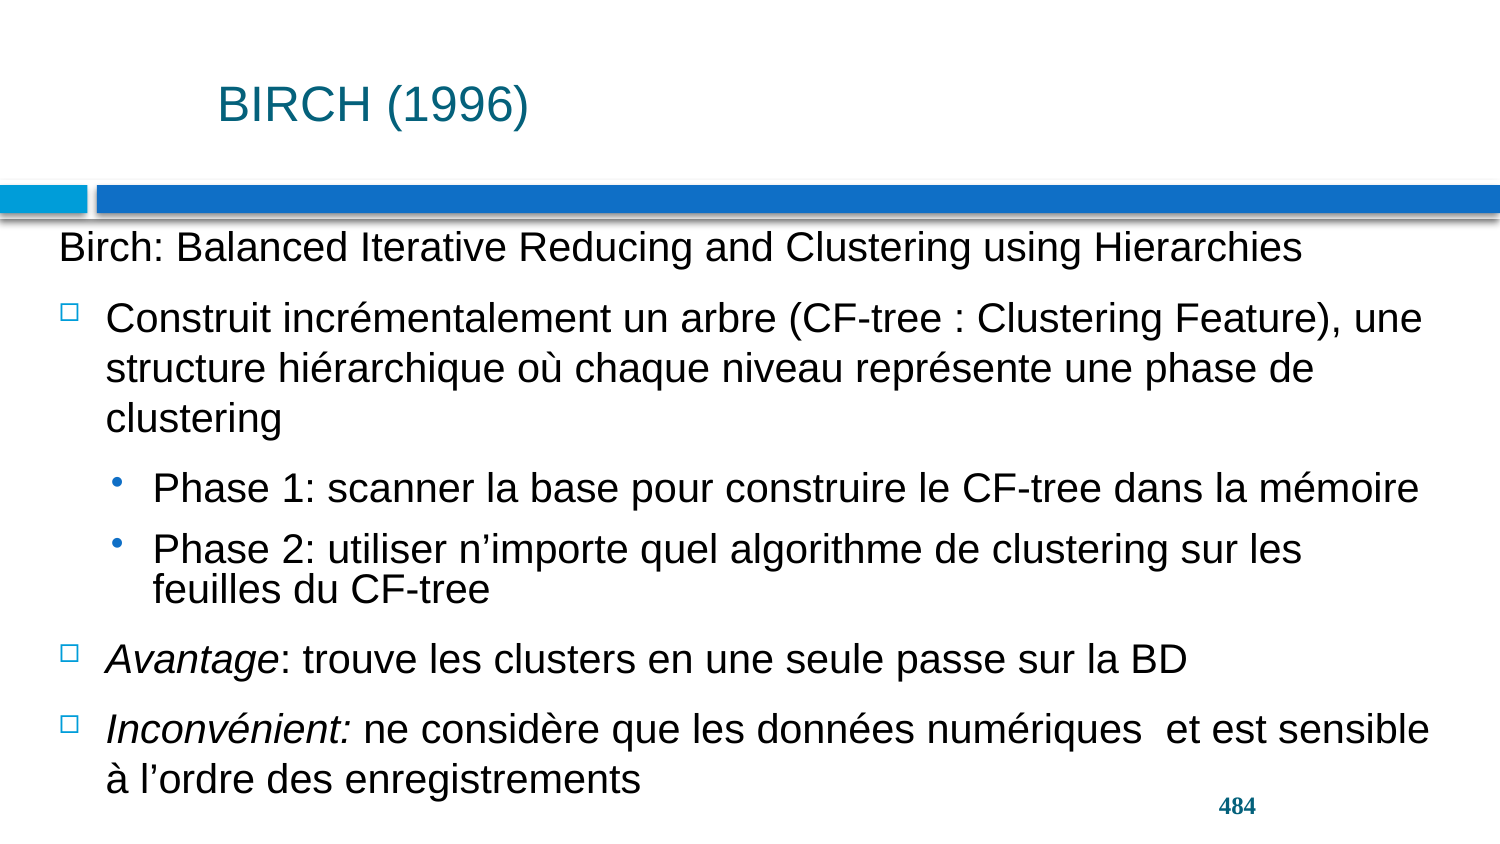

# BIRCH (1996)

Birch: Balanced Iterative Reducing and Clustering using Hierarchies
Construit incrémentalement un arbre (CF-tree : Clustering Feature), une structure hiérarchique où chaque niveau représente une phase de clustering
Phase 1: scanner la base pour construire le CF-tree dans la mémoire
Phase 2: utiliser n’importe quel algorithme de clustering sur les feuilles du CF-tree
Avantage: trouve les clusters en une seule passe sur la BD
Inconvénient: ne considère que les données numériques  et est sensible à l’ordre des enregistrements
484